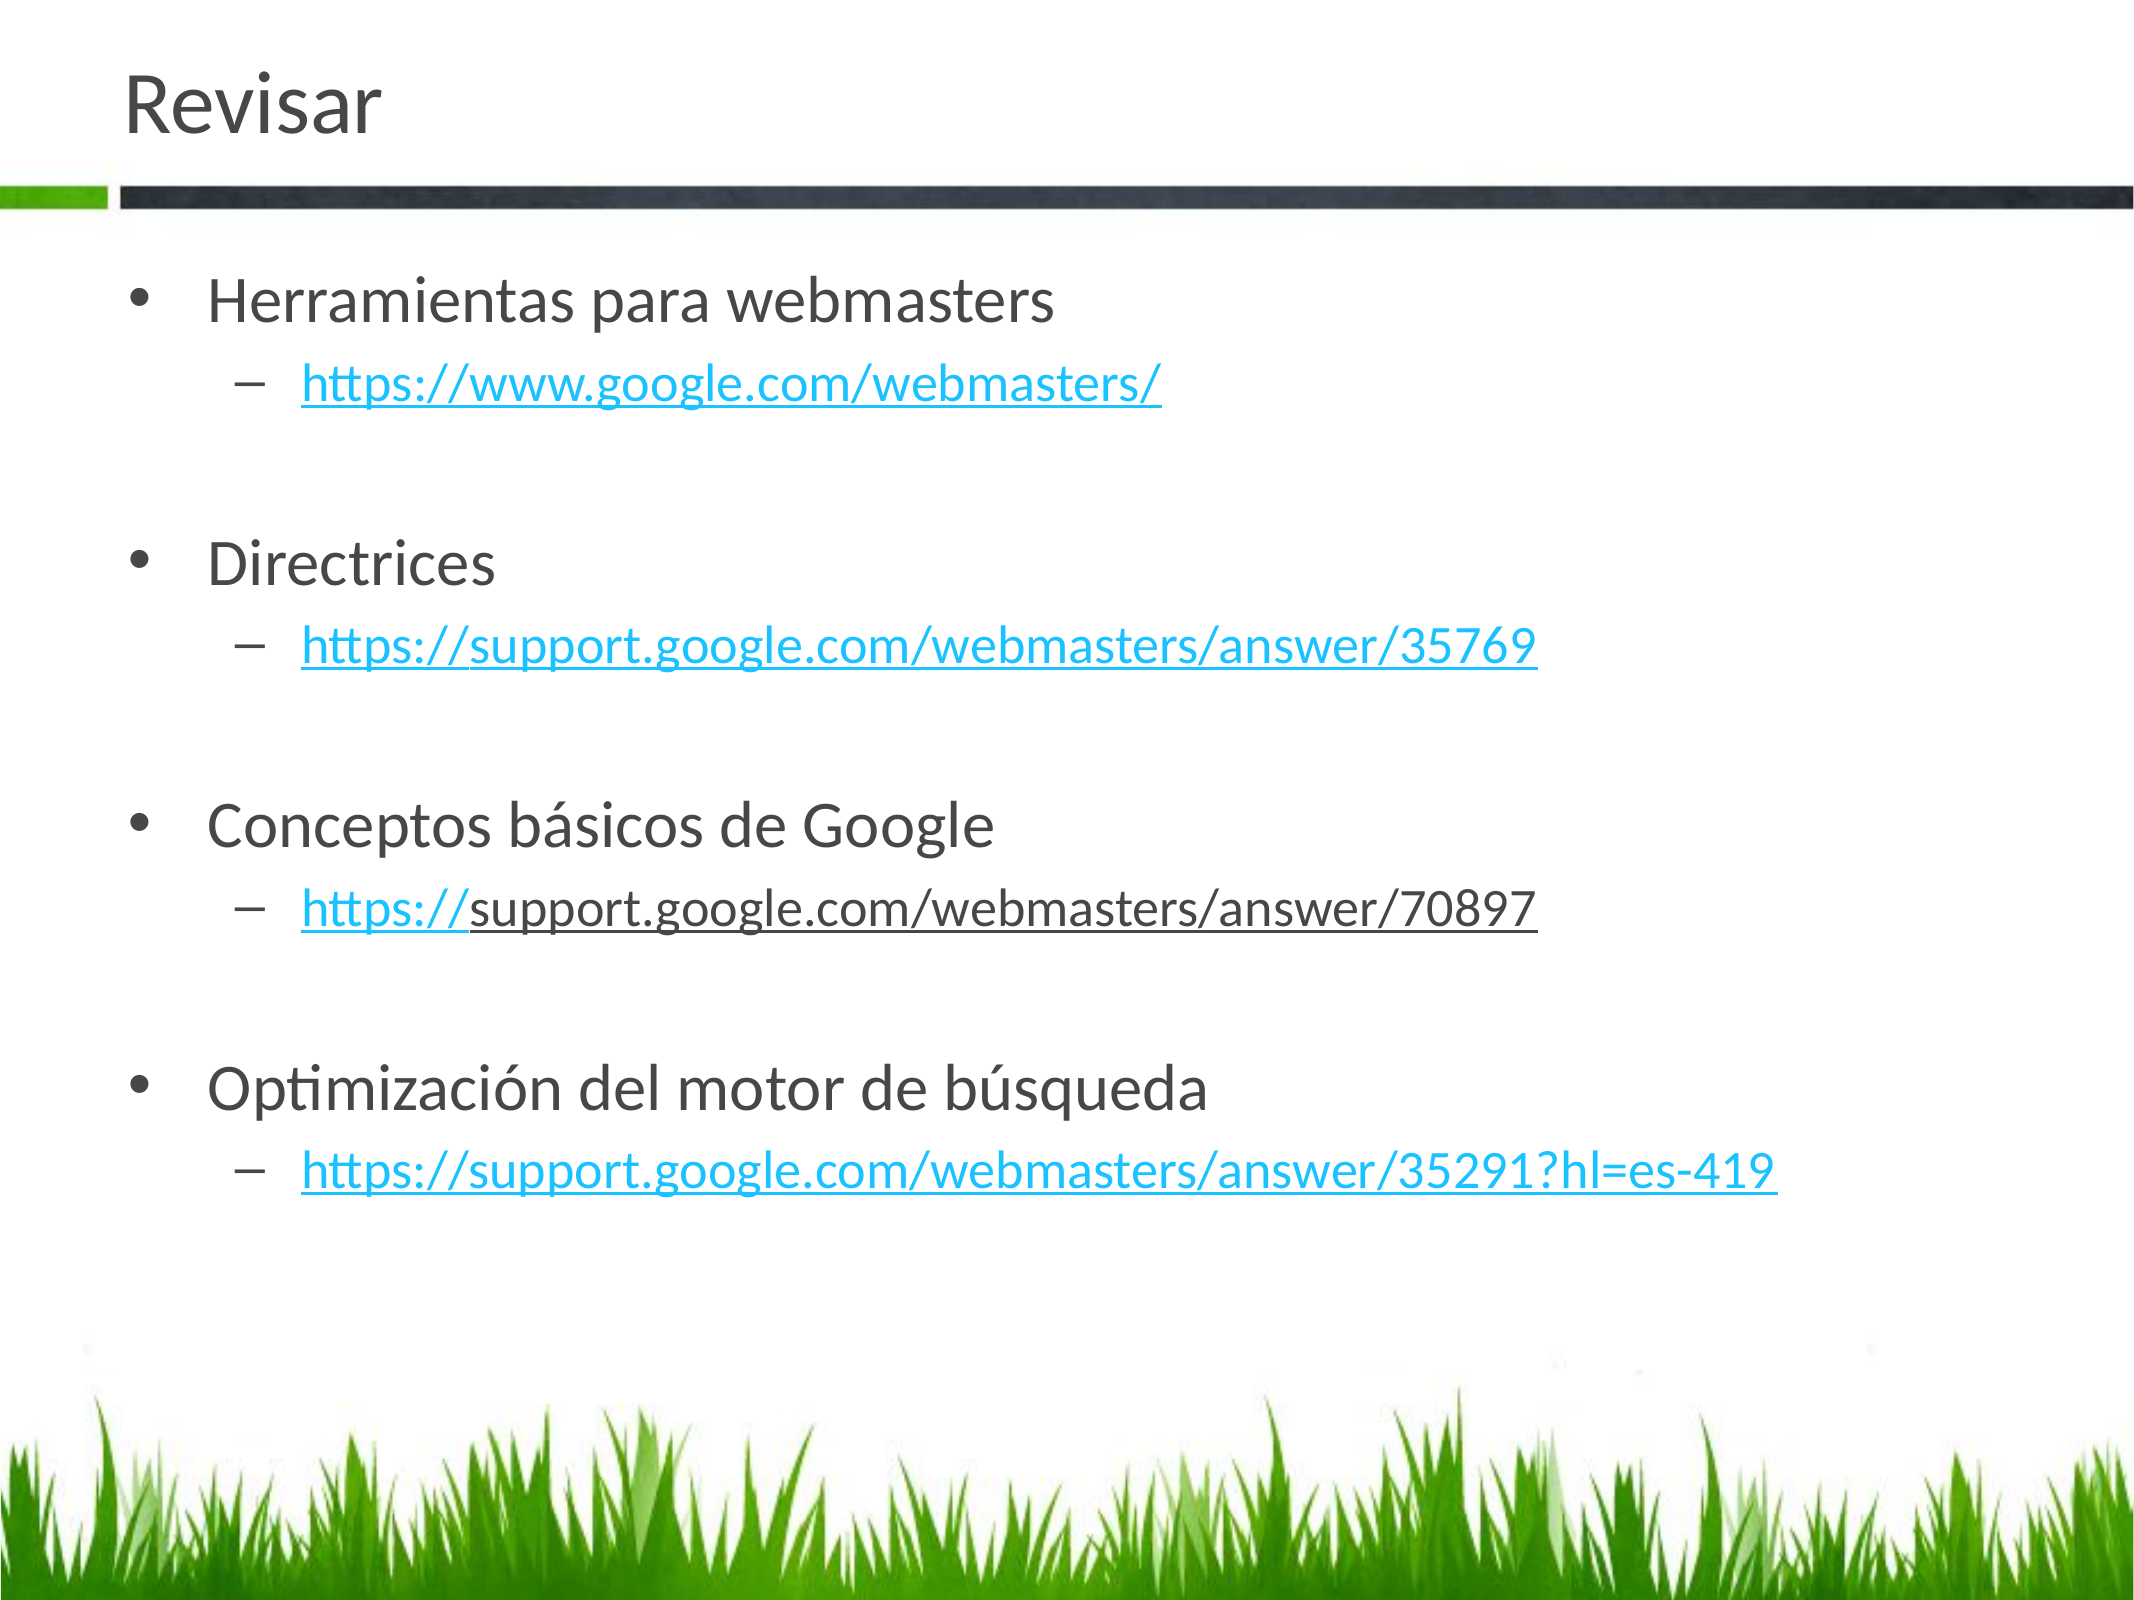

# Revisar
Herramientas para webmasters
https://www.google.com/webmasters/

Directrices
https://support.google.com/webmasters/answer/35769

Conceptos básicos de Google
https://support.google.com/webmasters/answer/70897

Optimización del motor de búsqueda
https://support.google.com/webmasters/answer/35291?hl=es-419